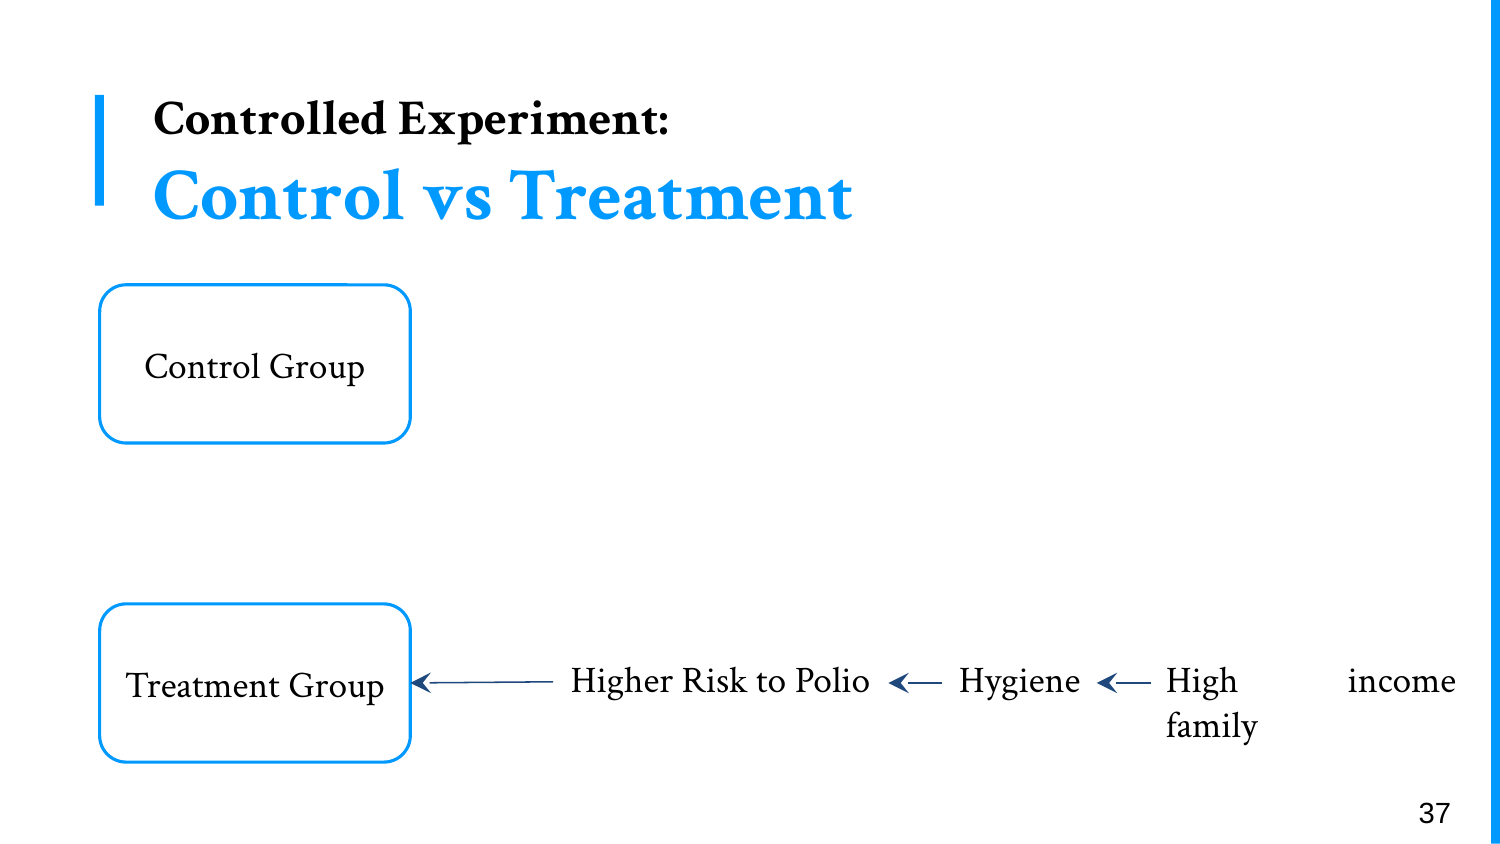

# Controlled Experiment:
Control vs Treatment

Control Group
Treatment Group
Higher Risk to Polio
Hygiene
High income family
37